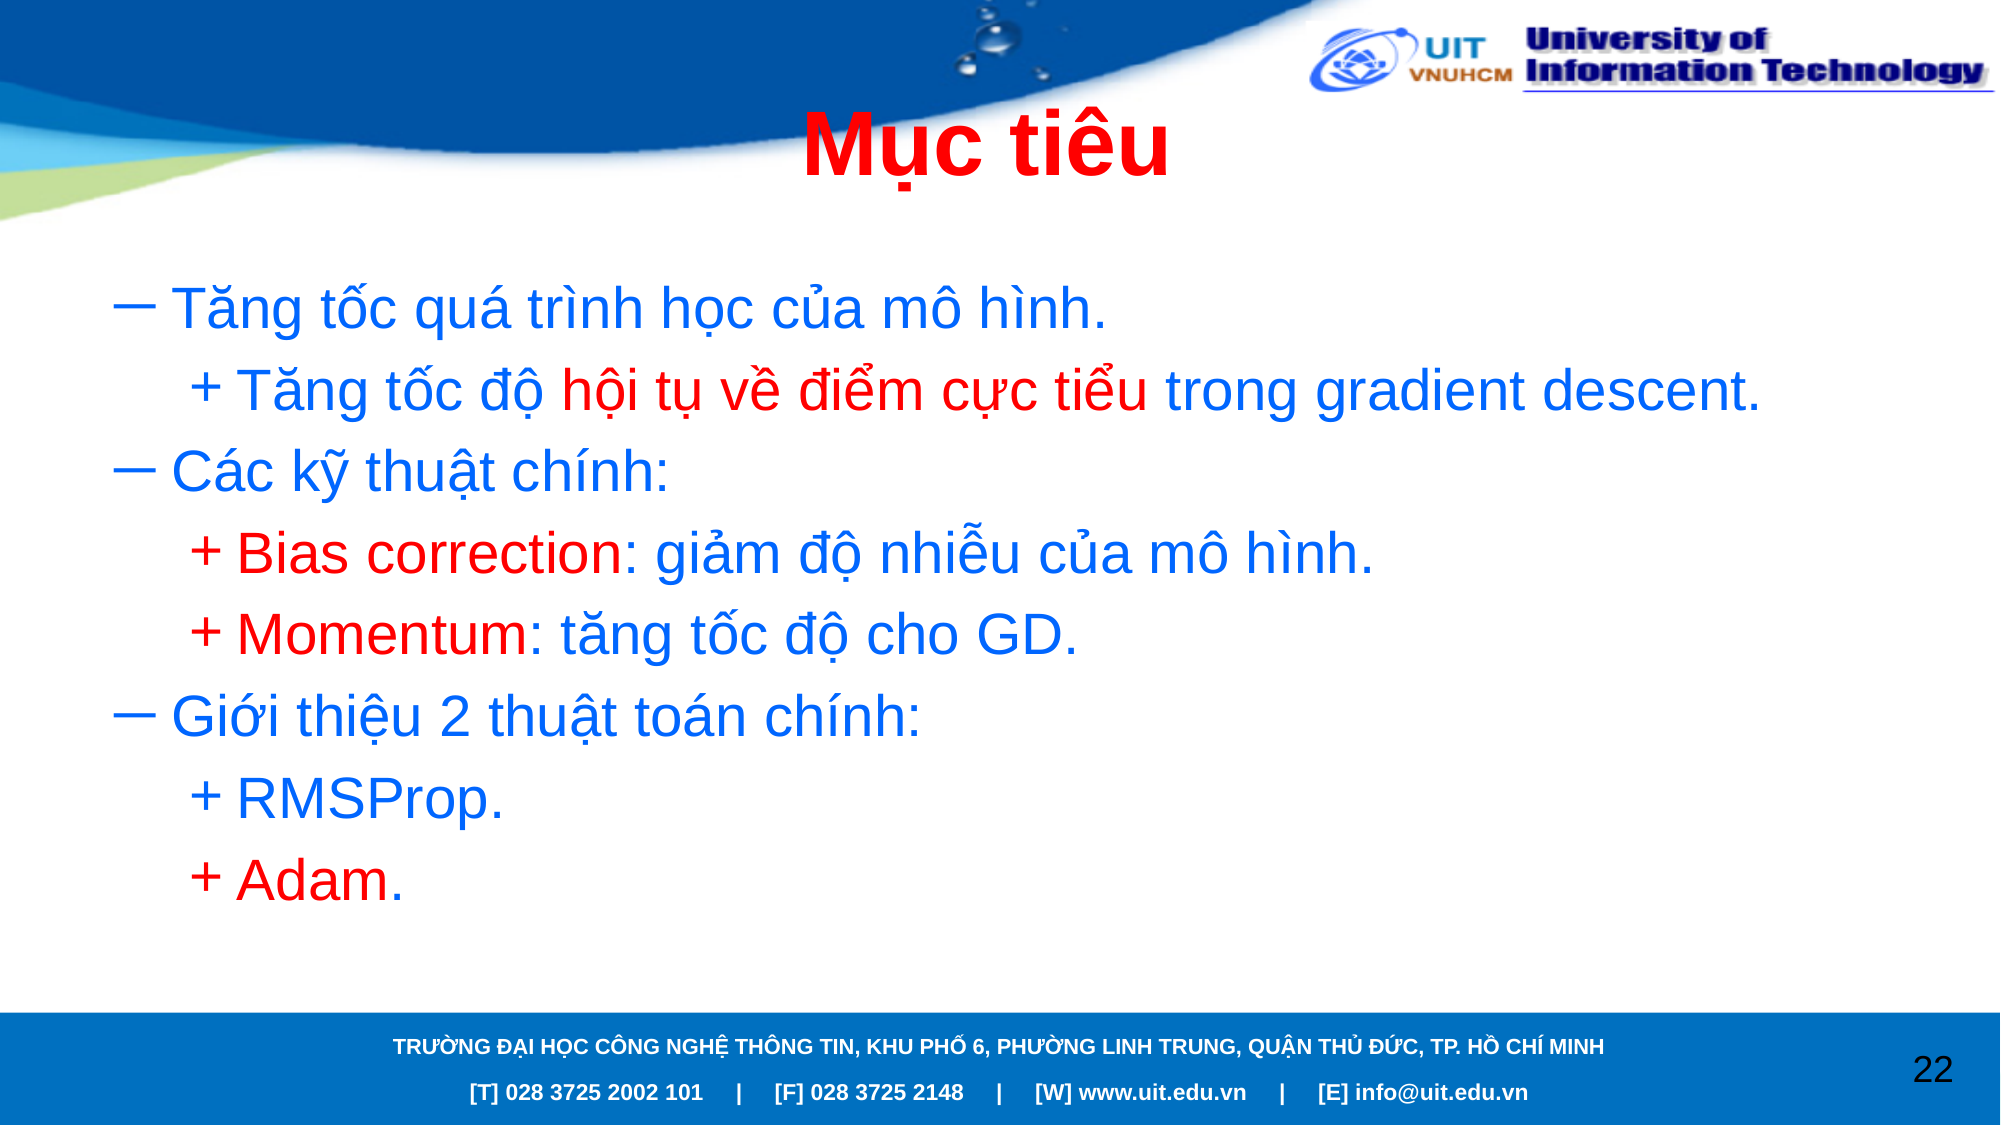

# Mục tiêu
Tăng tốc quá trình học của mô hình.
Tăng tốc độ hội tụ về điểm cực tiểu trong gradient descent.
Các kỹ thuật chính:
Bias correction: giảm độ nhiễu của mô hình.
Momentum: tăng tốc độ cho GD.
Giới thiệu 2 thuật toán chính:
RMSProp.
Adam.